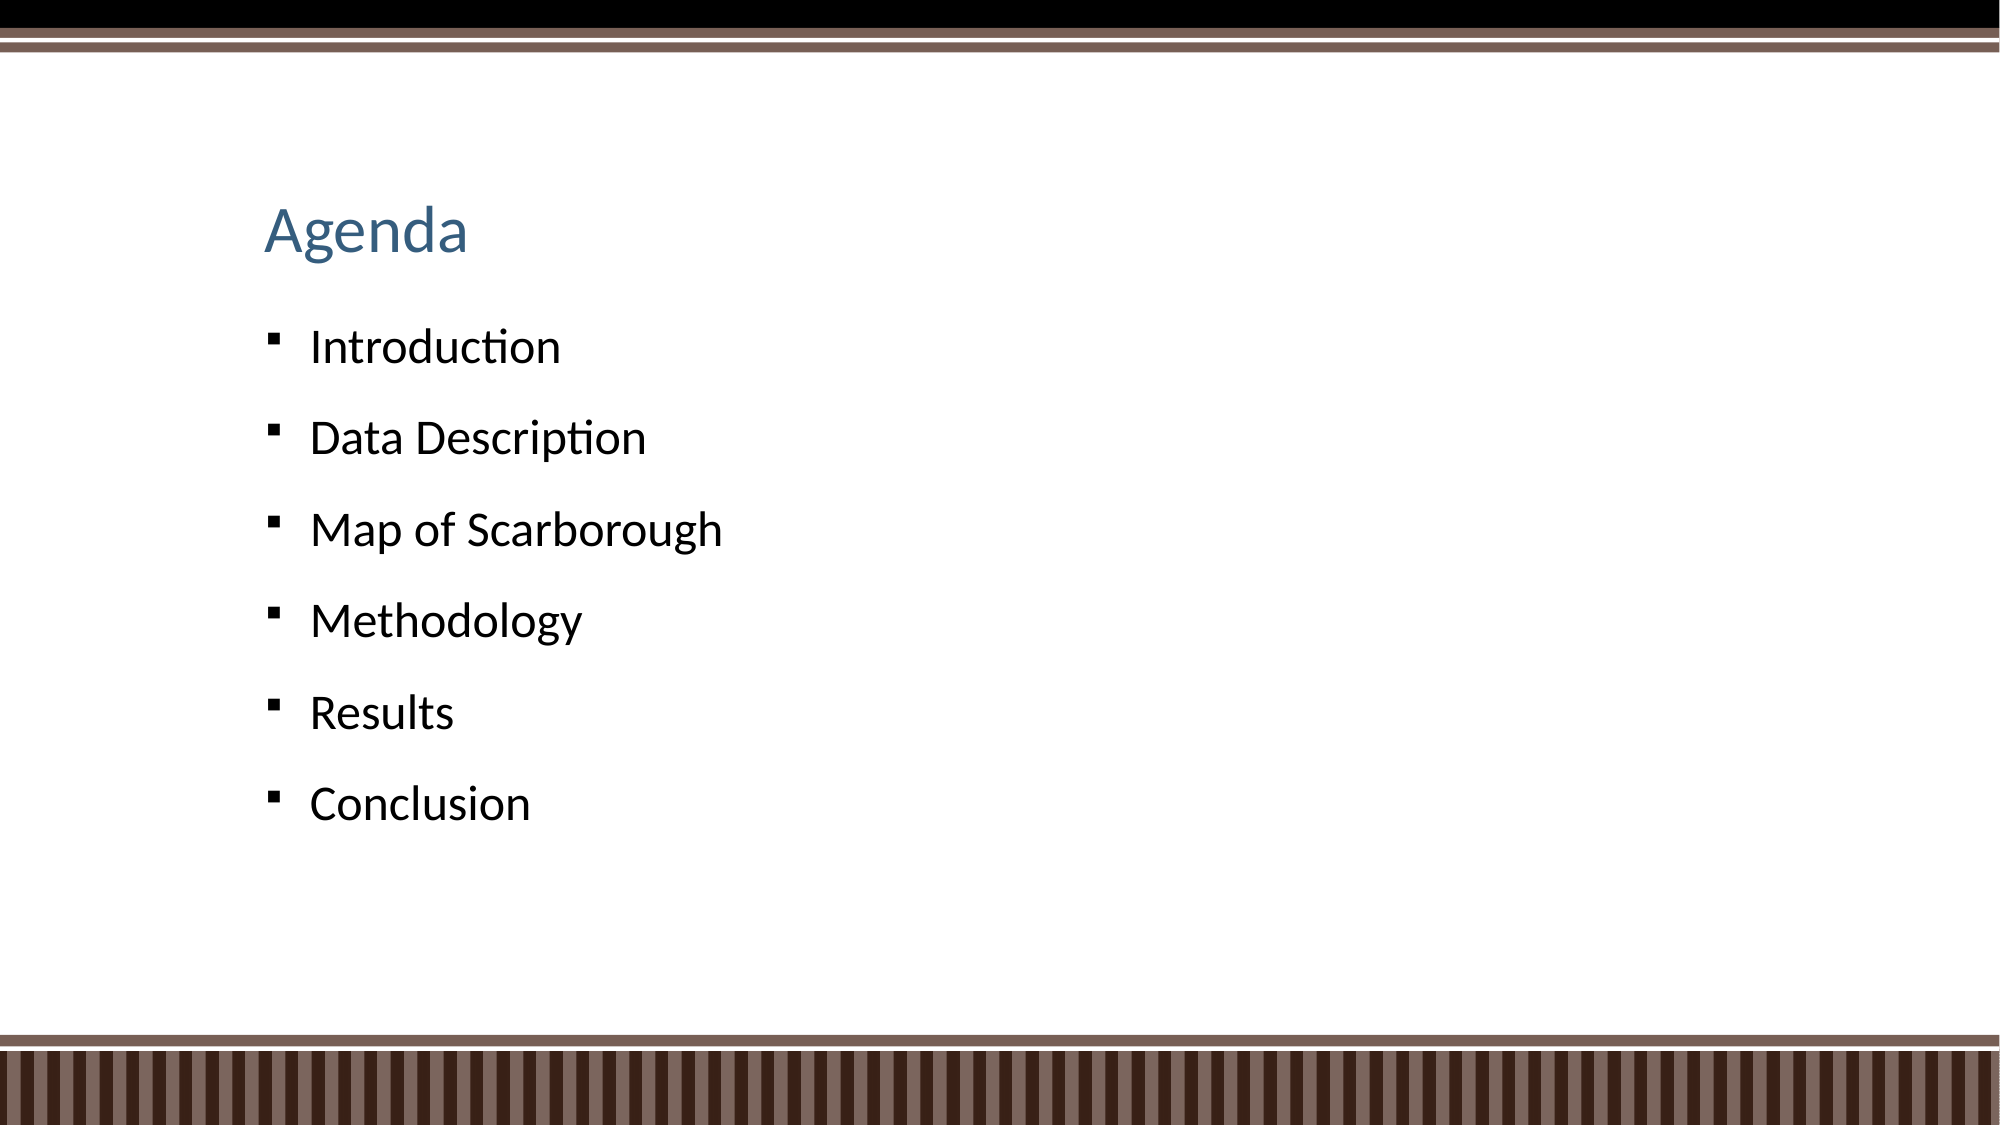

# Agenda
Introduction
Data Description
Map of Scarborough
Methodology
Results
Conclusion